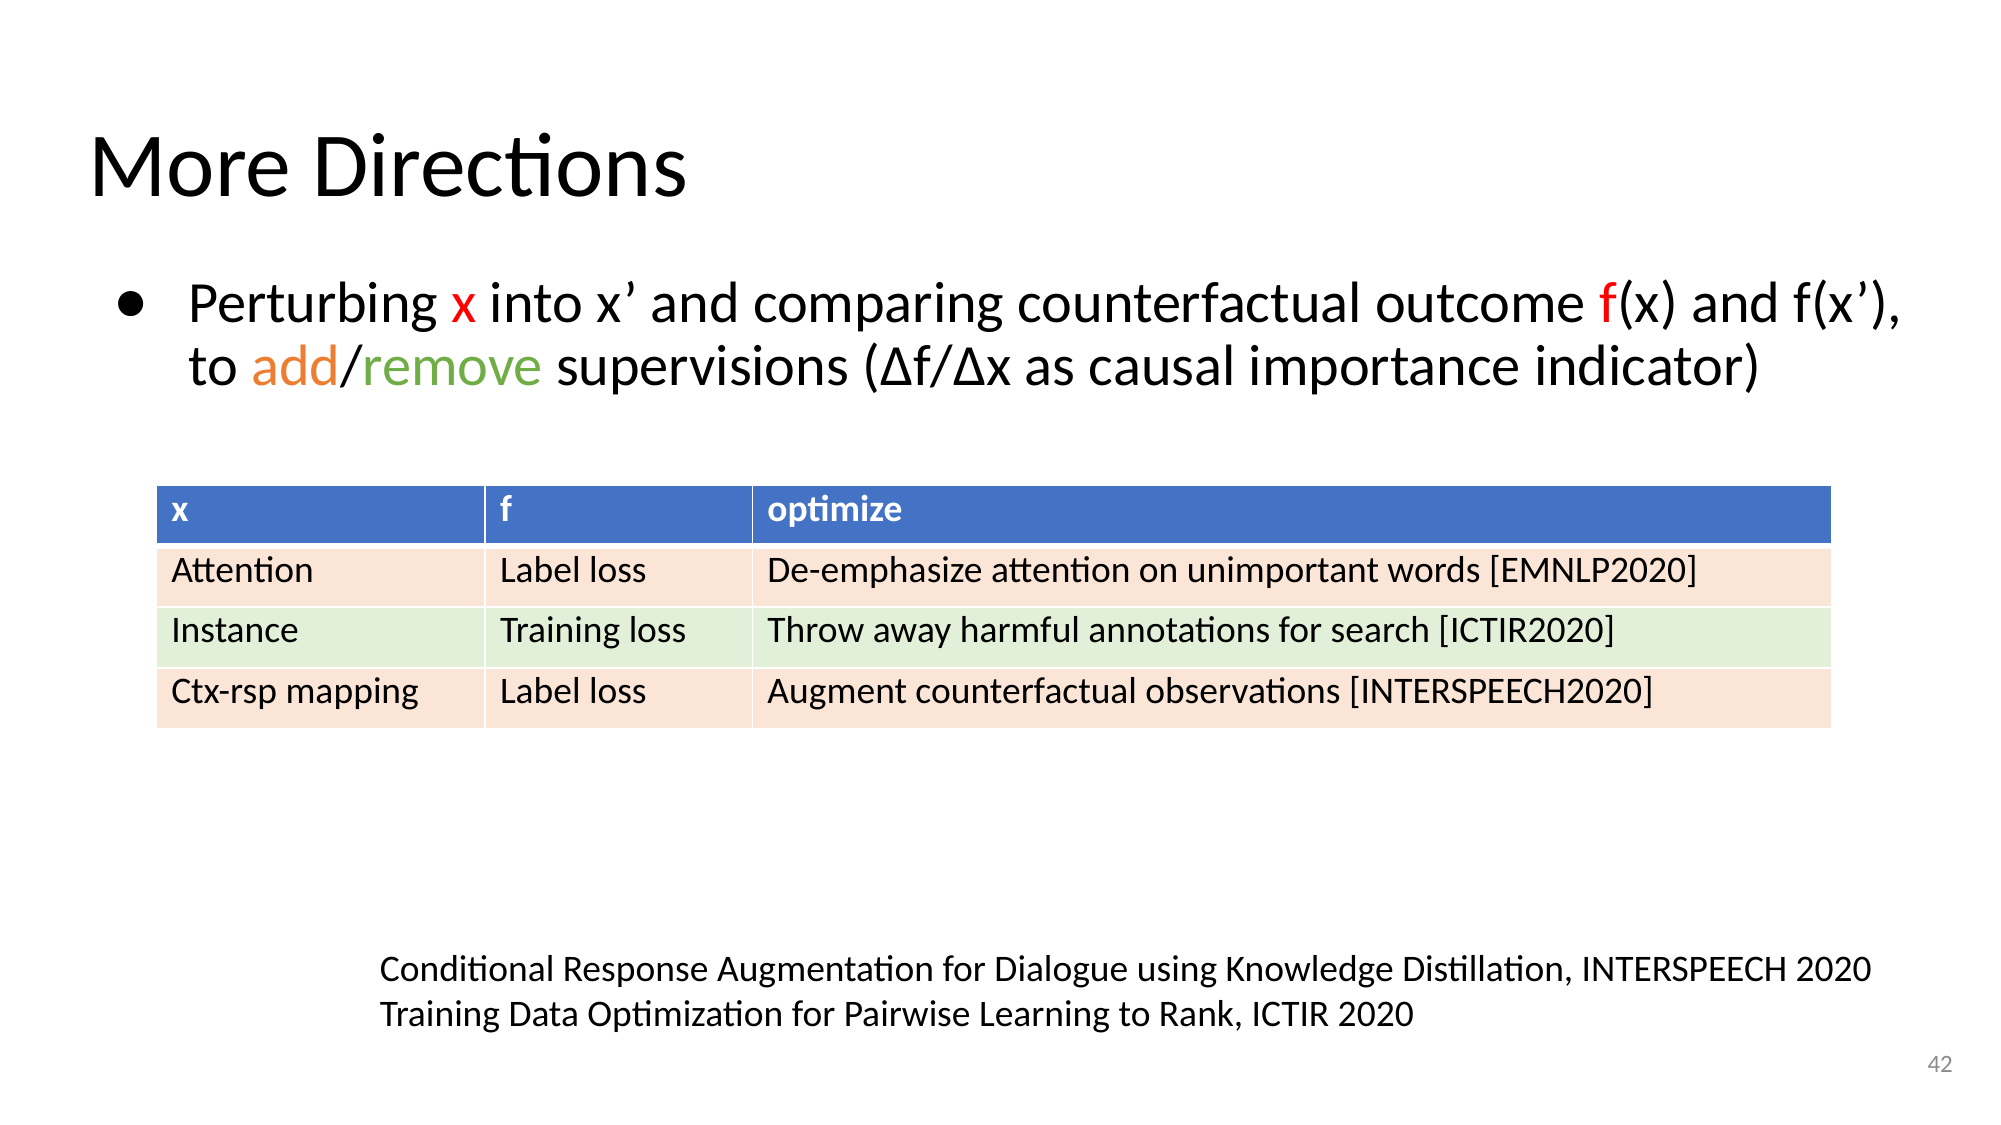

# More Directions
Perturbing x into x’ and comparing counterfactual outcome f(x) and f(x’), to add/remove supervisions (Δf/Δx as causal importance indicator)
| x | f | optimize |
| --- | --- | --- |
| Attention | Label loss | De-emphasize attention on unimportant words [EMNLP2020] |
| Instance | Training loss | Throw away harmful annotations for search [ICTIR2020] |
| Ctx-rsp mapping | Label loss | Augment counterfactual observations [INTERSPEECH2020] |
Conditional Response Augmentation for Dialogue using Knowledge Distillation, INTERSPEECH 2020
Training Data Optimization for Pairwise Learning to Rank, ICTIR 2020
42